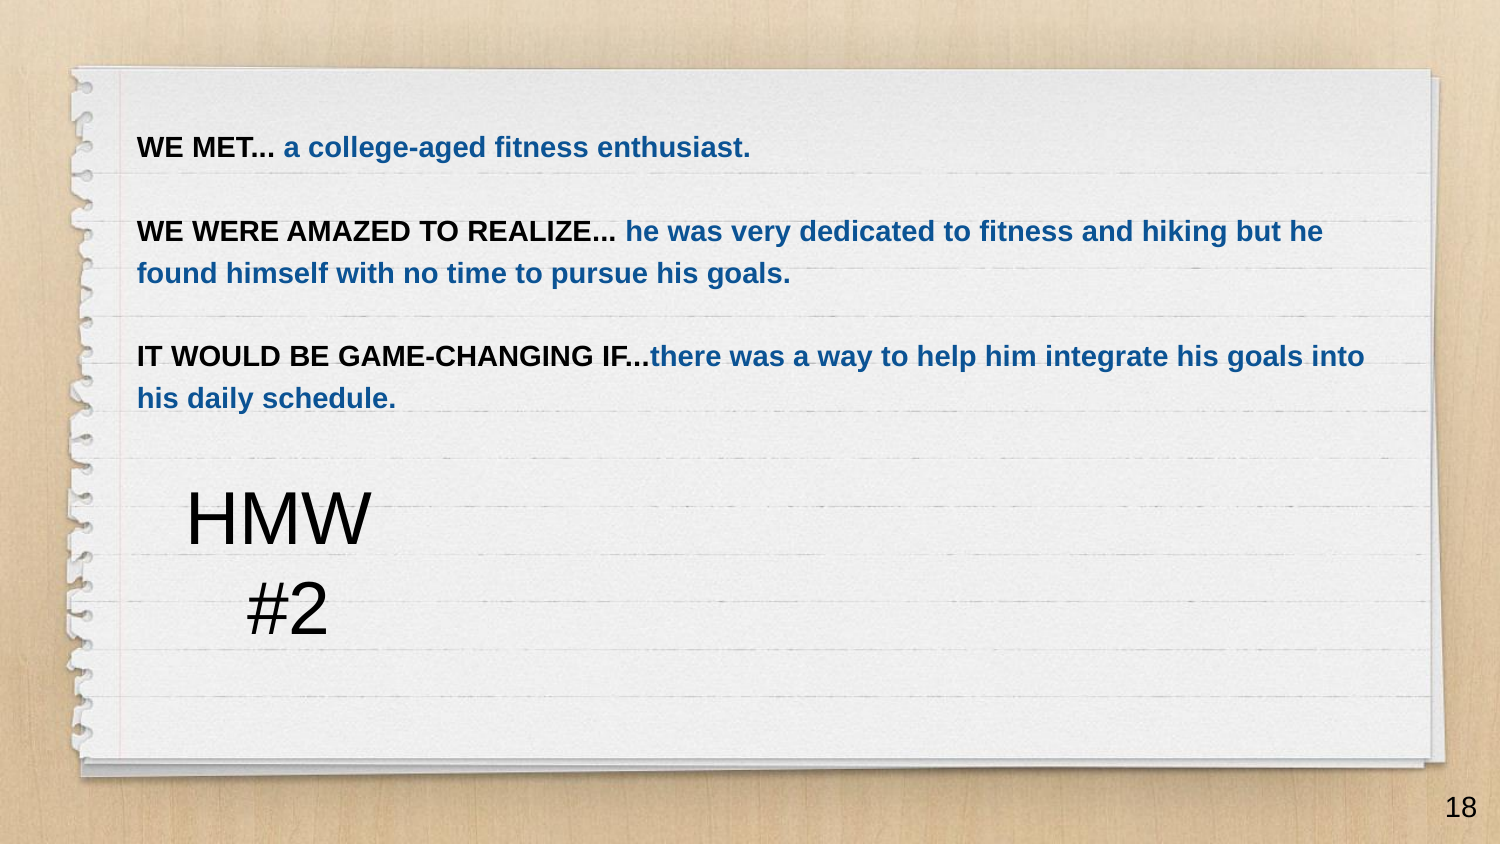

WE MET... a college-aged fitness enthusiast.
WE WERE AMAZED TO REALIZE... he was very dedicated to fitness and hiking but he found himself with no time to pursue his goals.
IT WOULD BE GAME-CHANGING IF...there was a way to help him integrate his goals into his daily schedule.
HMW
#2
18